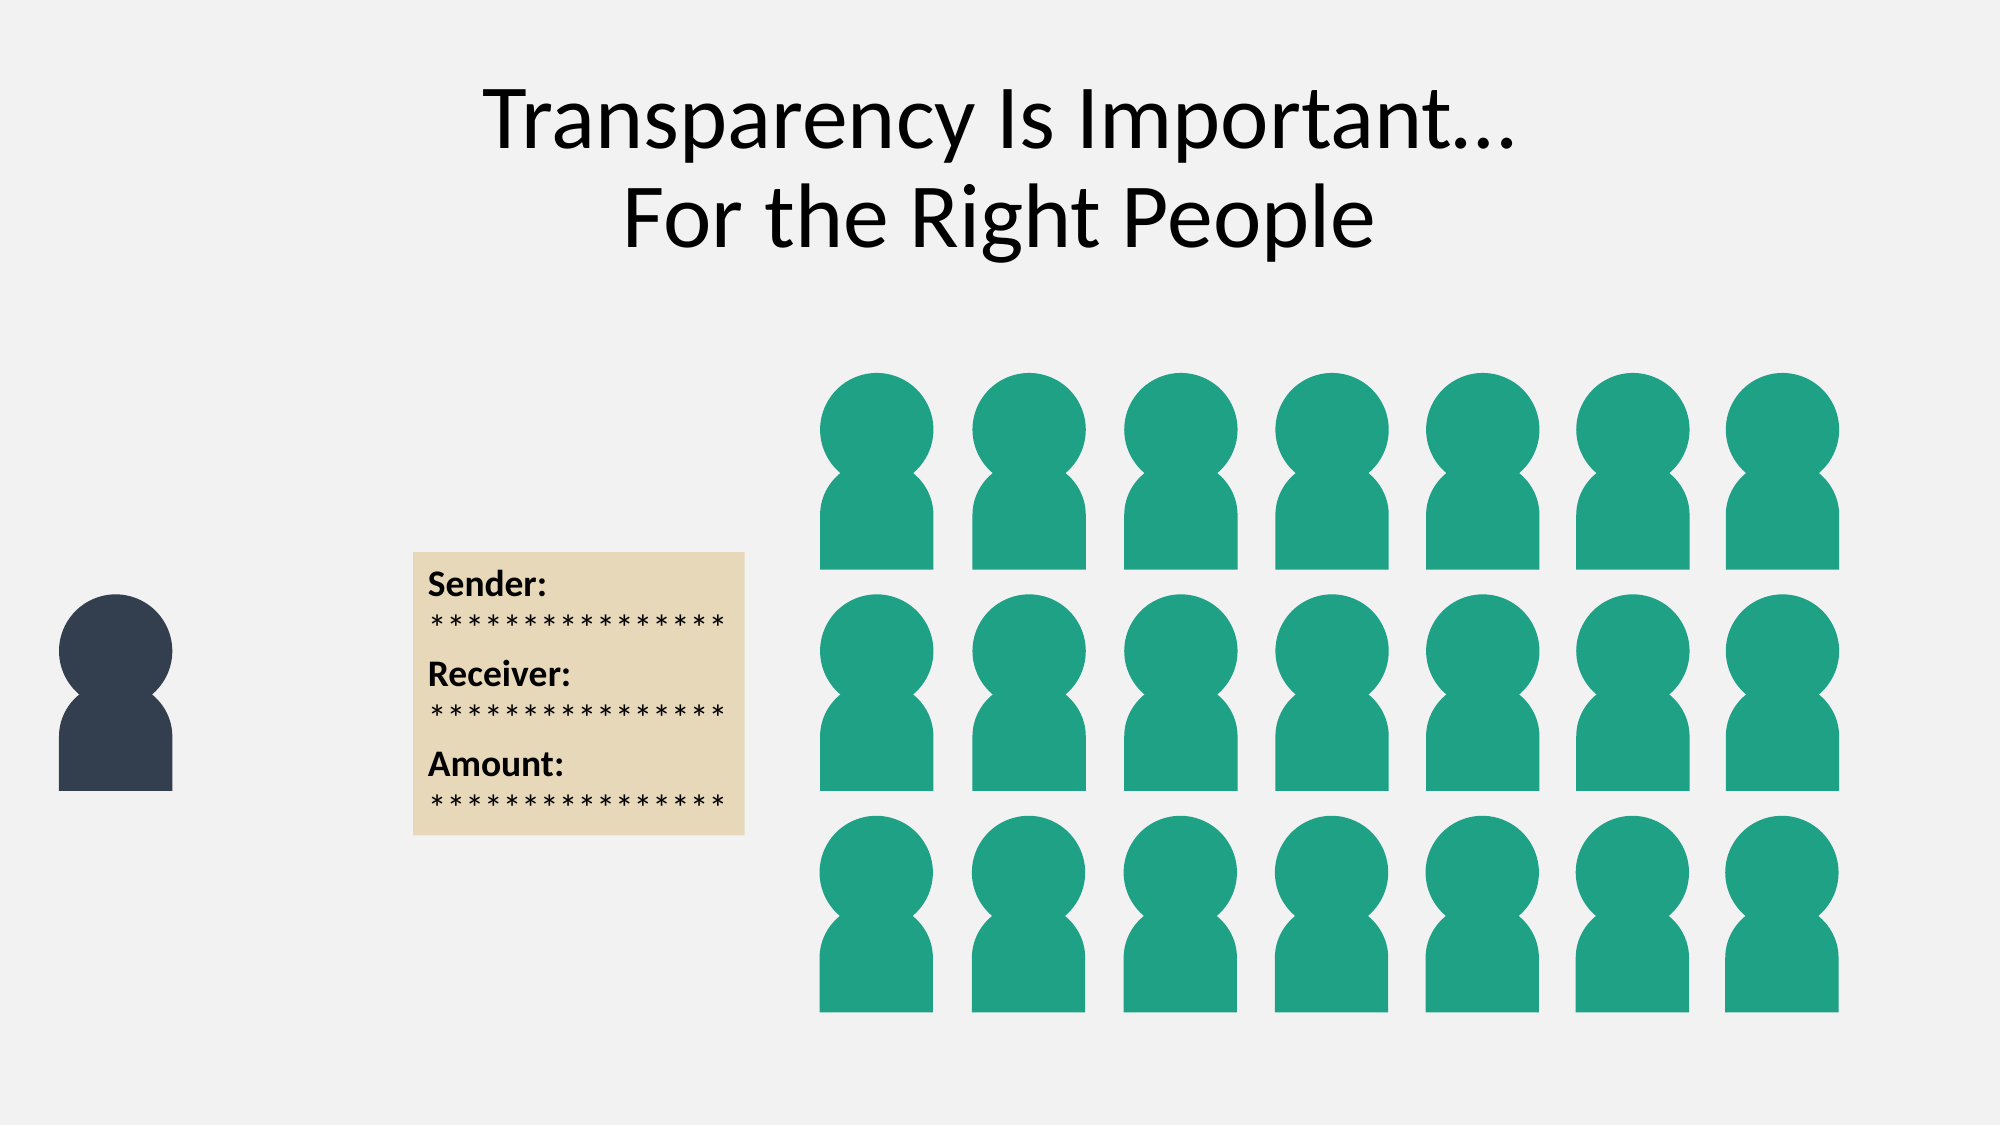

# Transparency Is Important… For the Right People

Sender:
****************
Receiver:
****************
Amount:
****************